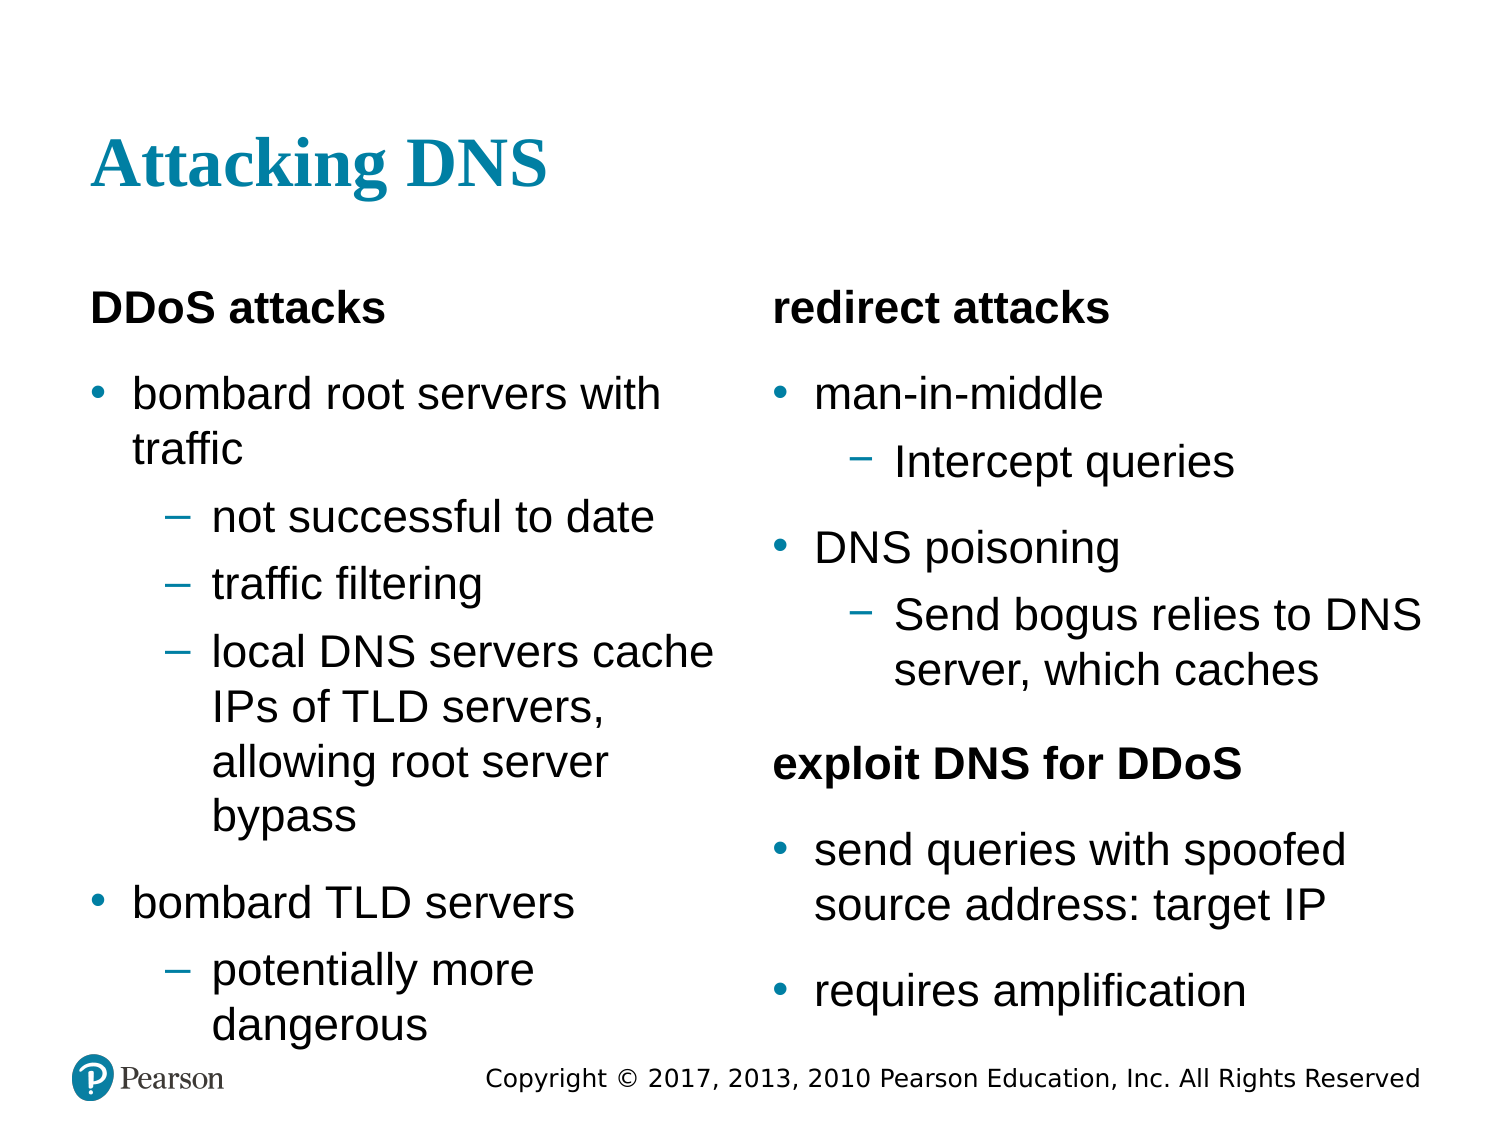

# Attacking D N S
redirect attacks
man-in-middle
Intercept queries
D N S poisoning
Send bogus relies to D N S server, which caches
D D o S attacks
bombard root servers with traffic
not successful to date
traffic filtering
local D N S servers cache I P s of T L D servers, allowing root server bypass
bombard T L D servers
potentially more dangerous
exploit D N S for D D o S
send queries with spoofed source address: target I P
requires amplification